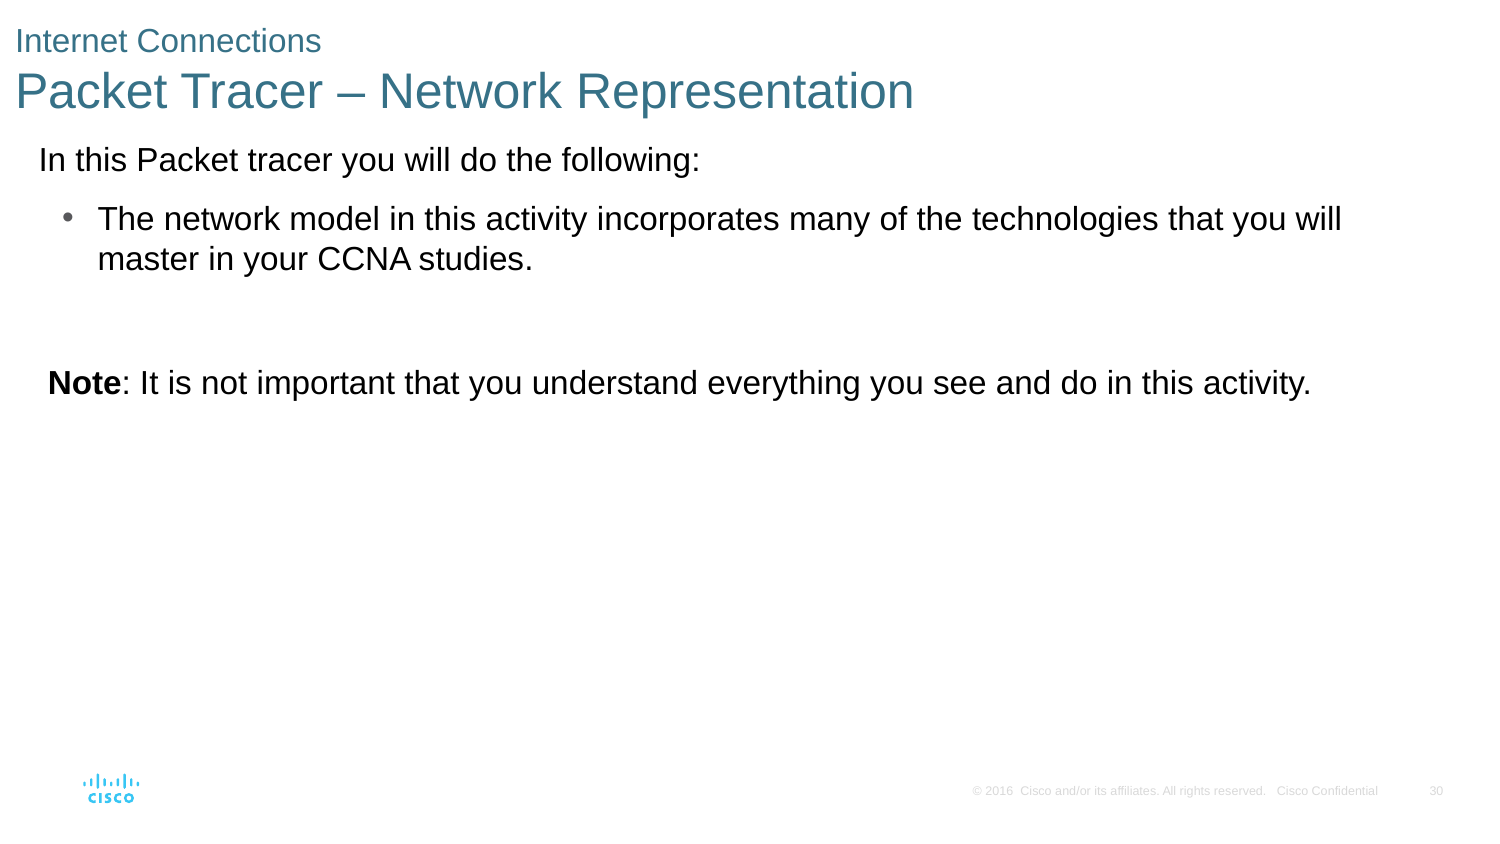

# Internet Connections Packet Tracer – Network Representation
In this Packet tracer you will do the following:
The network model in this activity incorporates many of the technologies that you will master in your CCNA studies.

 Note: It is not important that you understand everything you see and do in this activity.